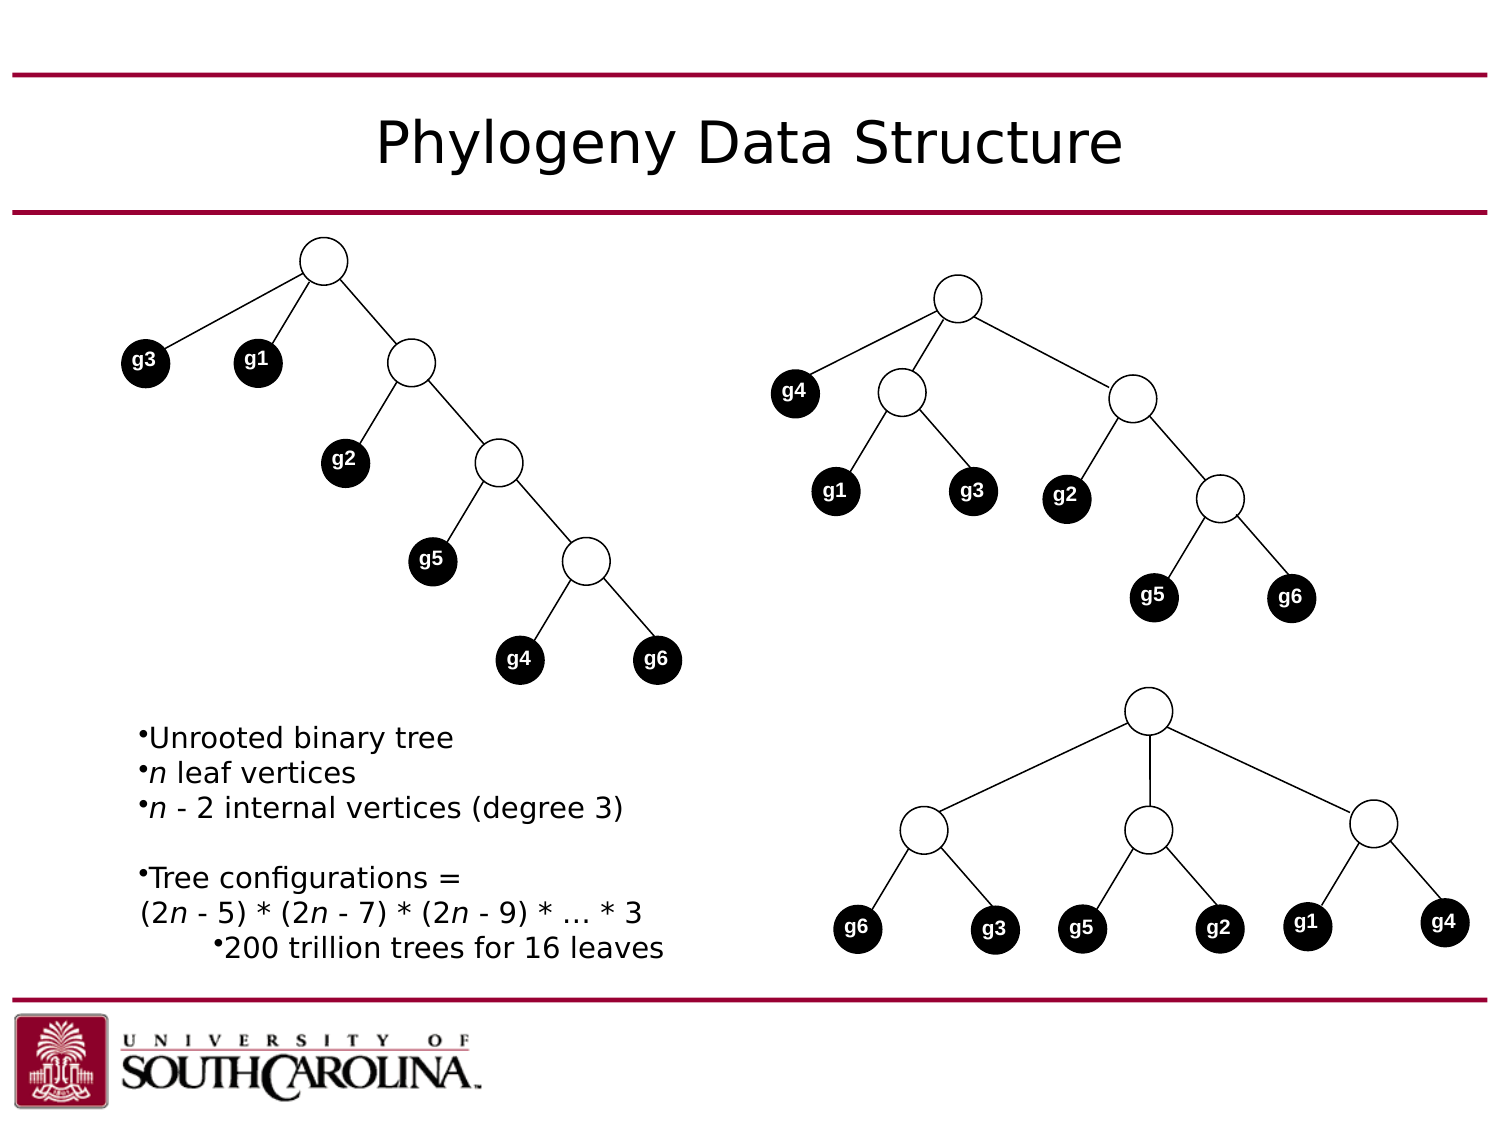

# Phylogeny Data Structure

g1
g3

g4

g2

g1
g3
g2
g5

g5

g5

g6

g4
g6

Unrooted binary tree
n leaf vertices
n - 2 internal vertices (degree 3)

Tree configurations =
(2n - 5) * (2n - 7) * (2n - 9) * … * 3
200 trillion trees for 16 leaves

g4
g1

g6

g5
g2
g3
g5